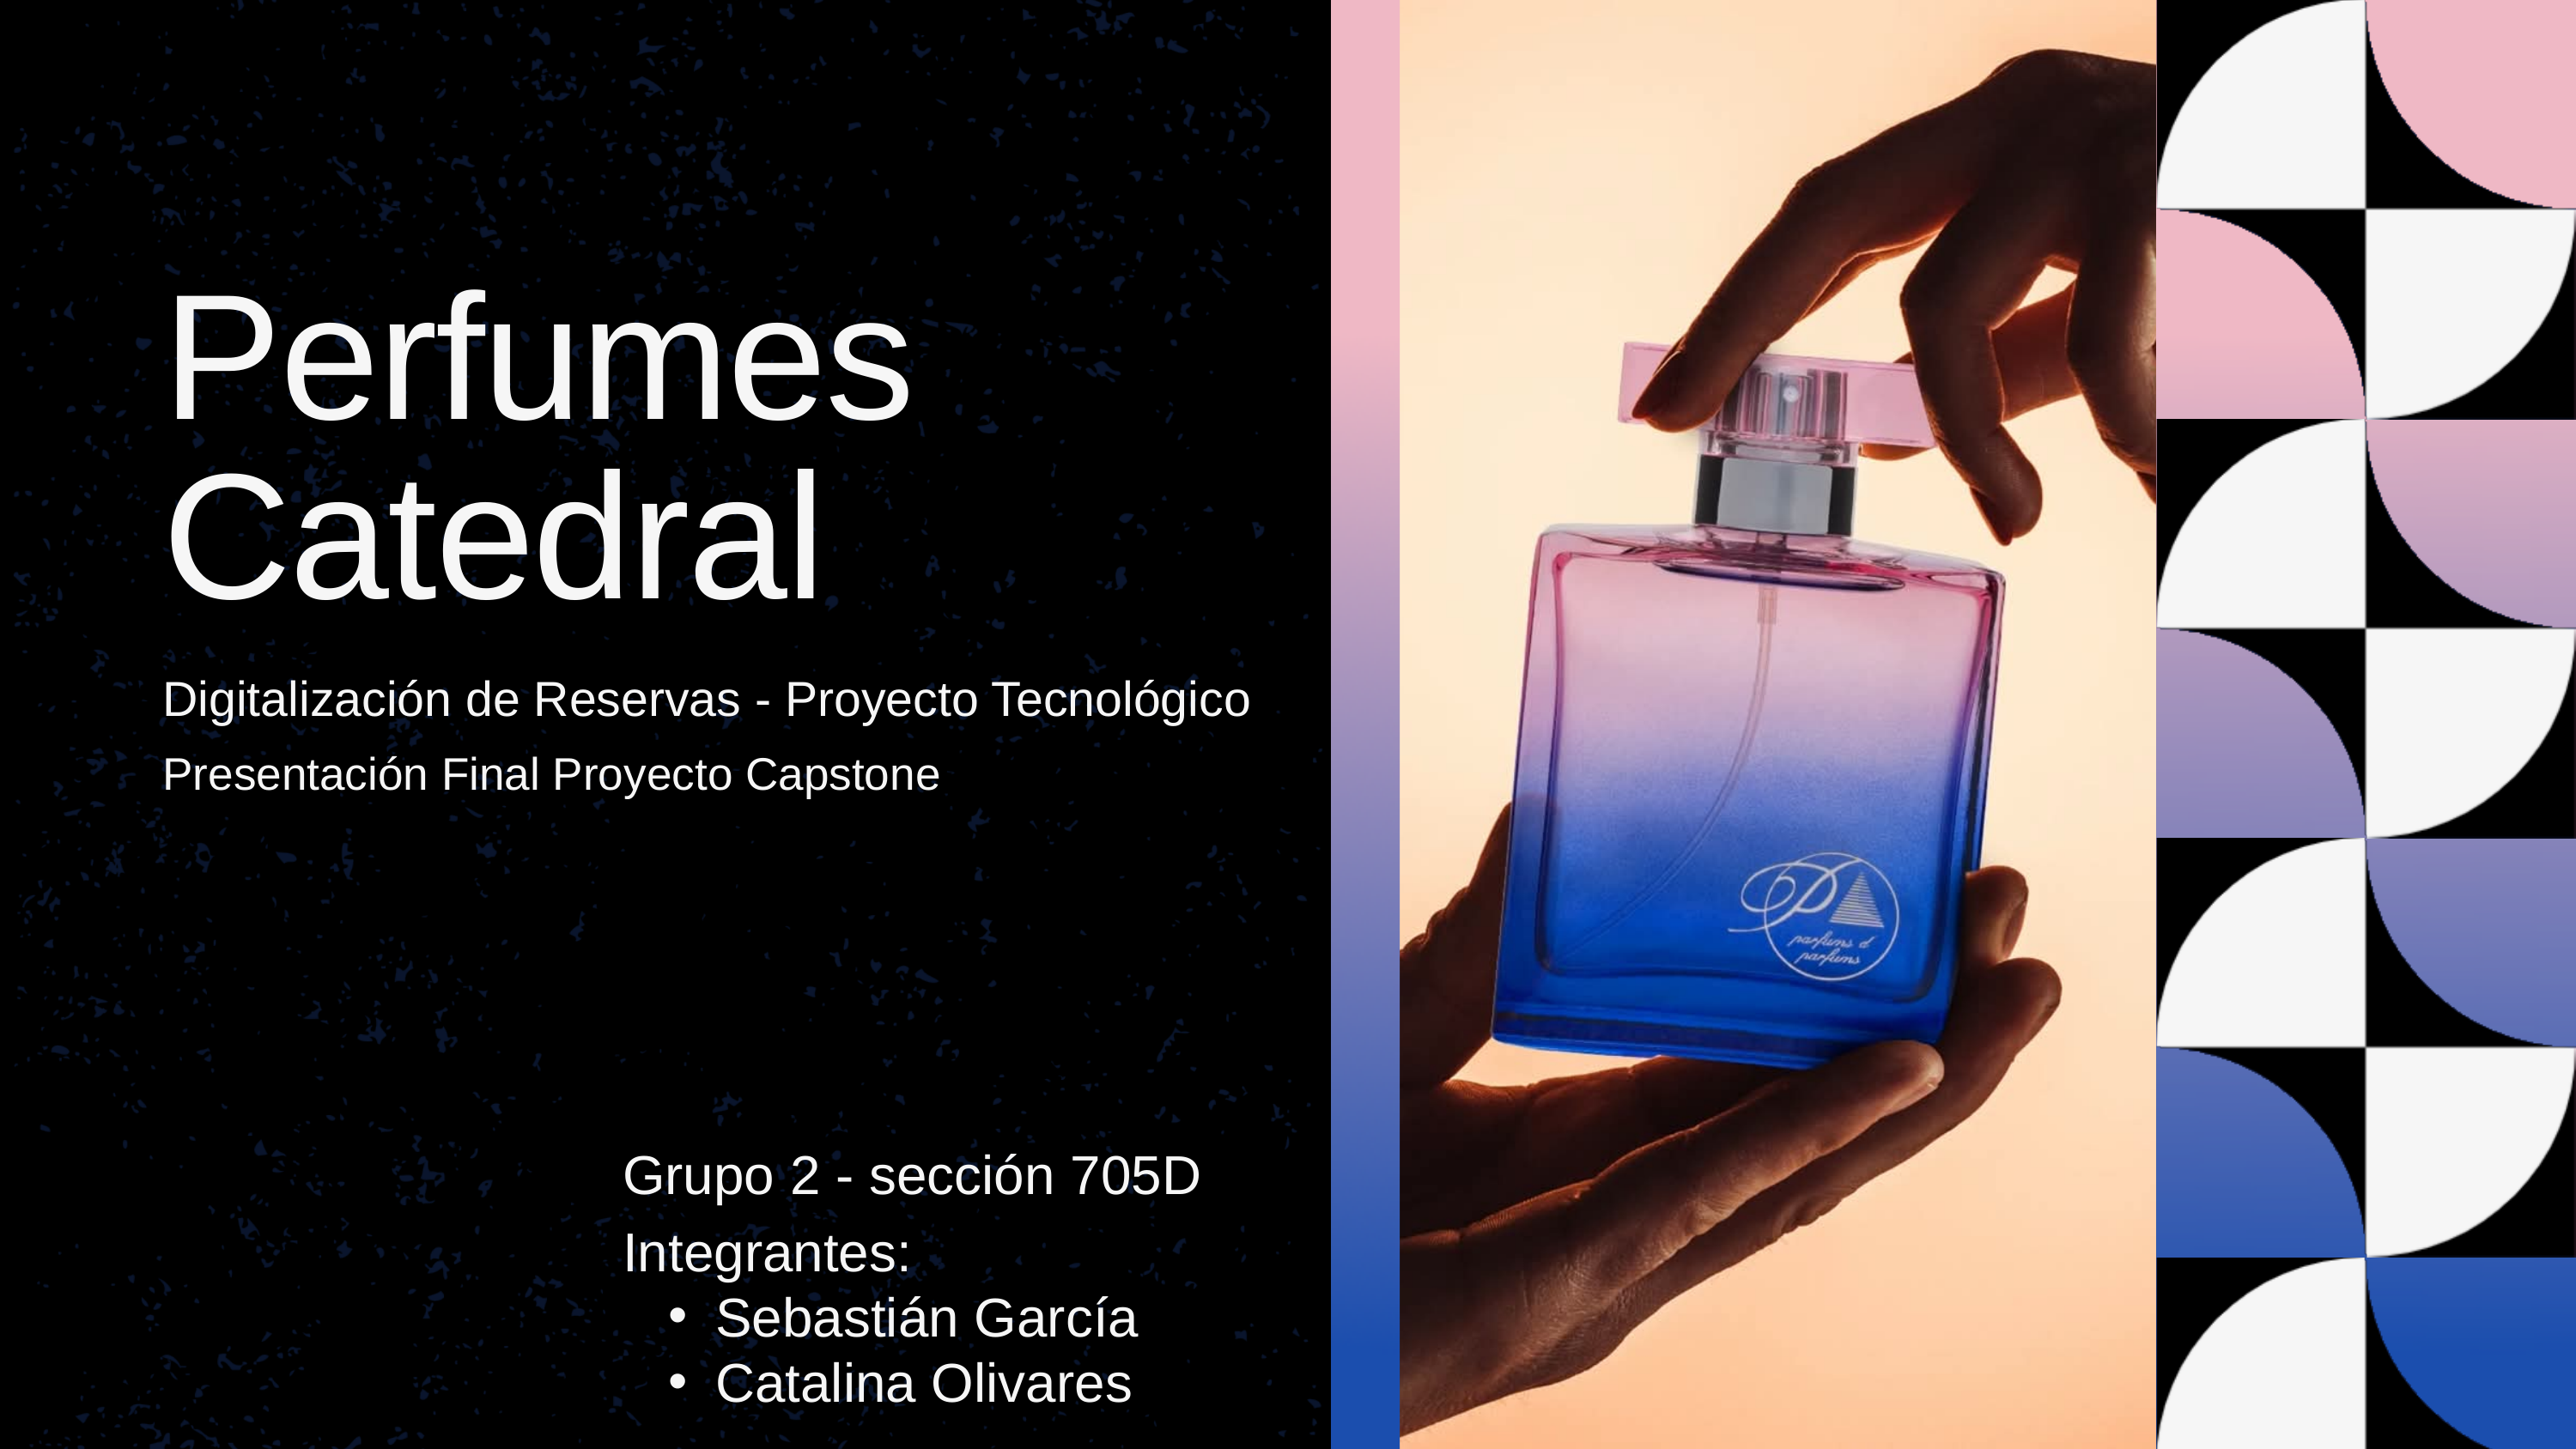

Perfumes Catedral
Digitalización de Reservas - Proyecto Tecnológico
Presentación Final Proyecto Capstone
Grupo 2 - sección 705D
Integrantes:
Sebastián García
Catalina Olivares